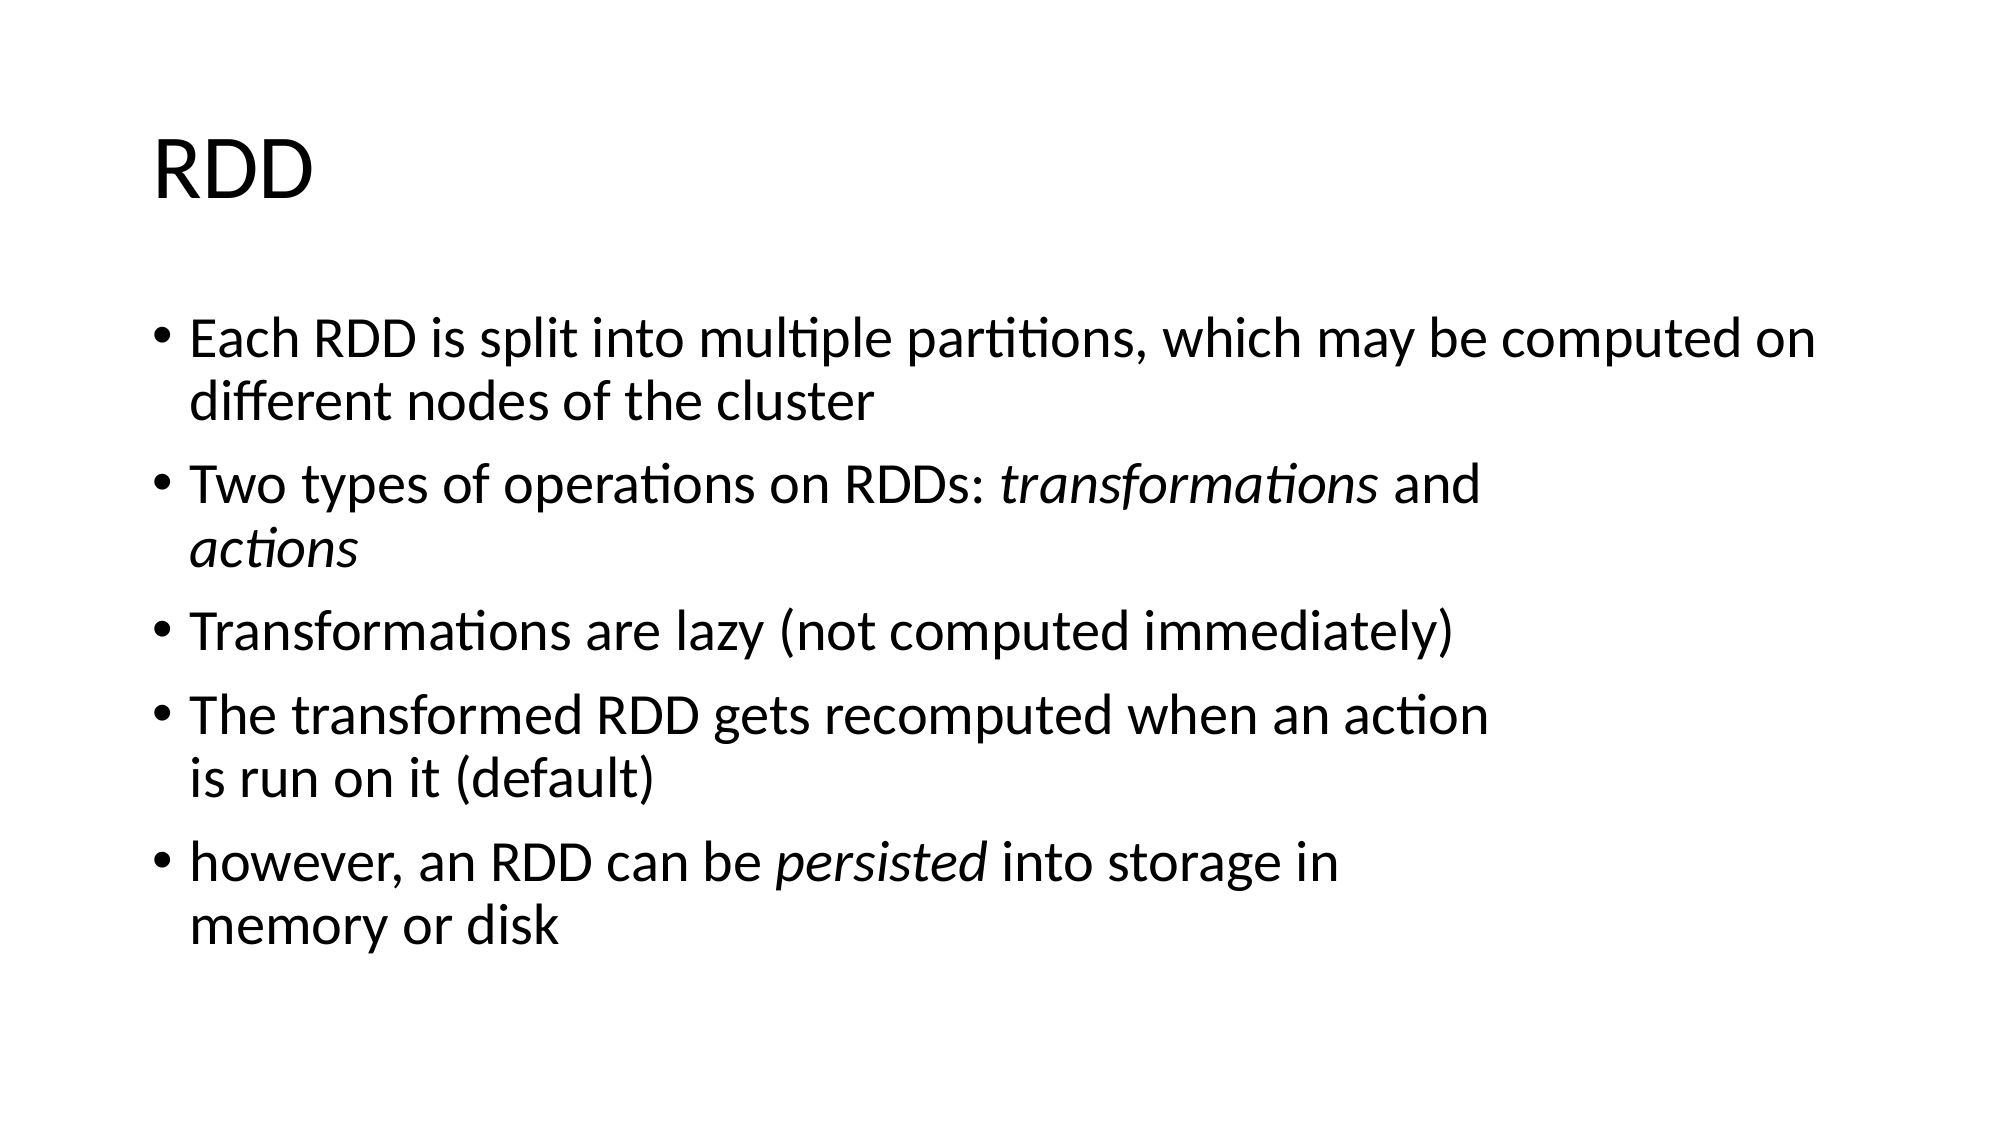

# RDD
Each RDD is split into multiple partitions, which may be computed on different nodes of the cluster
Two types of operations on RDDs: transformations and
actions
Transformations are lazy (not computed immediately)
The transformed RDD gets recomputed when an action
is run on it (default)
however, an RDD can be persisted into storage in
memory or disk